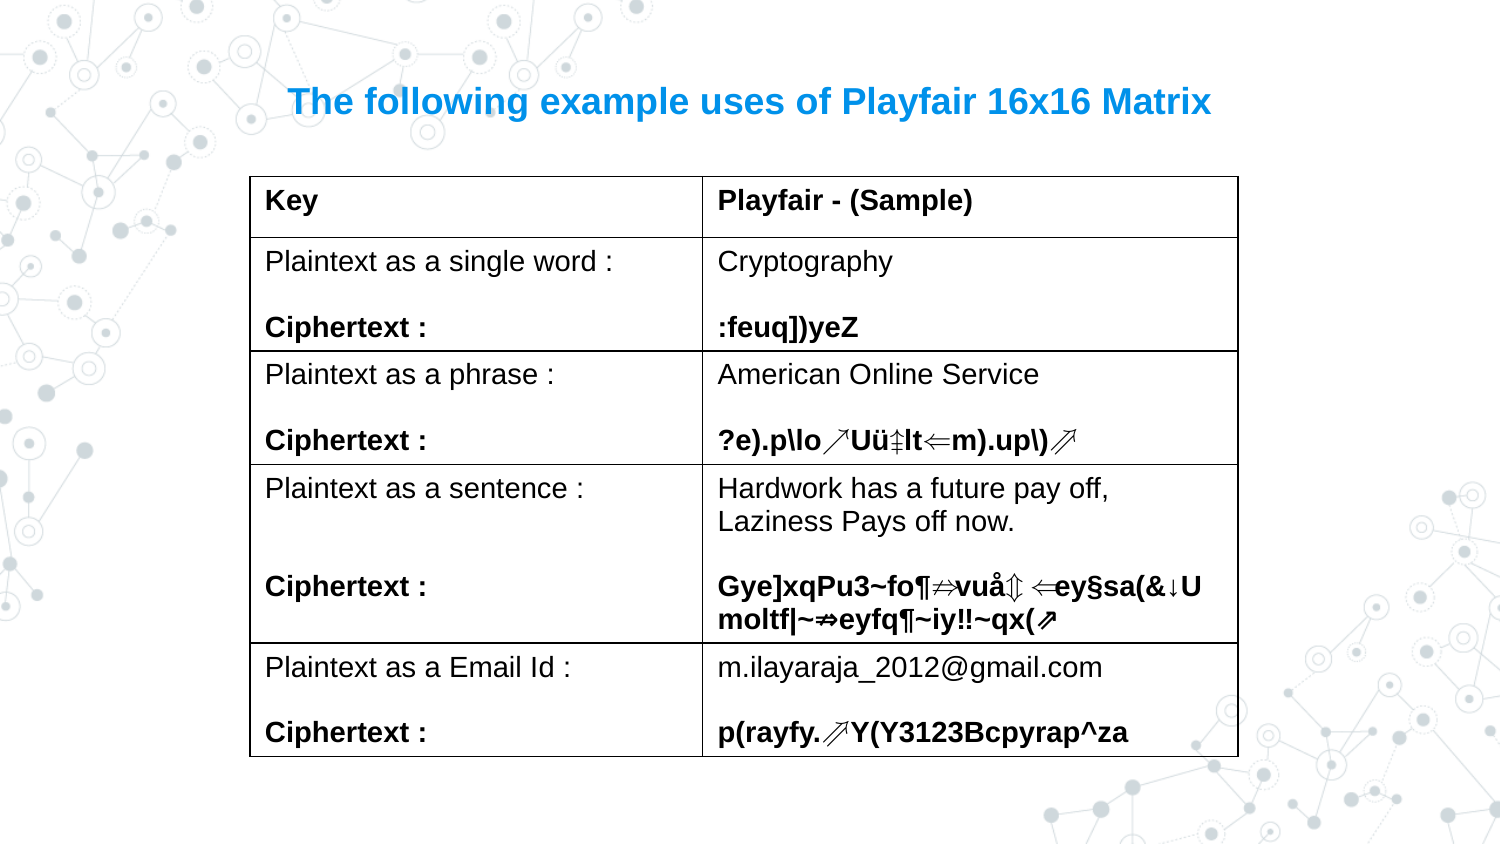

# The following example uses of Playfair 16x16 Matrix
| Key | Playfair - (Sample) |
| --- | --- |
| Plaintext as a single word : Ciphertext : | Cryptography :feuq])yeZ |
| Plaintext as a phrase : Ciphertext : | American Online Service ?e).p\lo↗Uü⇞lt⇐m).up\)⇗ |
| Plaintext as a sentence : Ciphertext : | Hardwork has a future pay off, Laziness Pays off now. Gye]xqPu3~fo¶⇏vuå⇕⇐ey§sa(&↓Umoltf|~⇏eyfq¶~iy‼~qx(⇗ |
| Plaintext as a Email Id : Ciphertext : | m.ilayaraja\_2012@gmail.com p(rayfy.⇗Y(Y3123Bcpyrap^za |